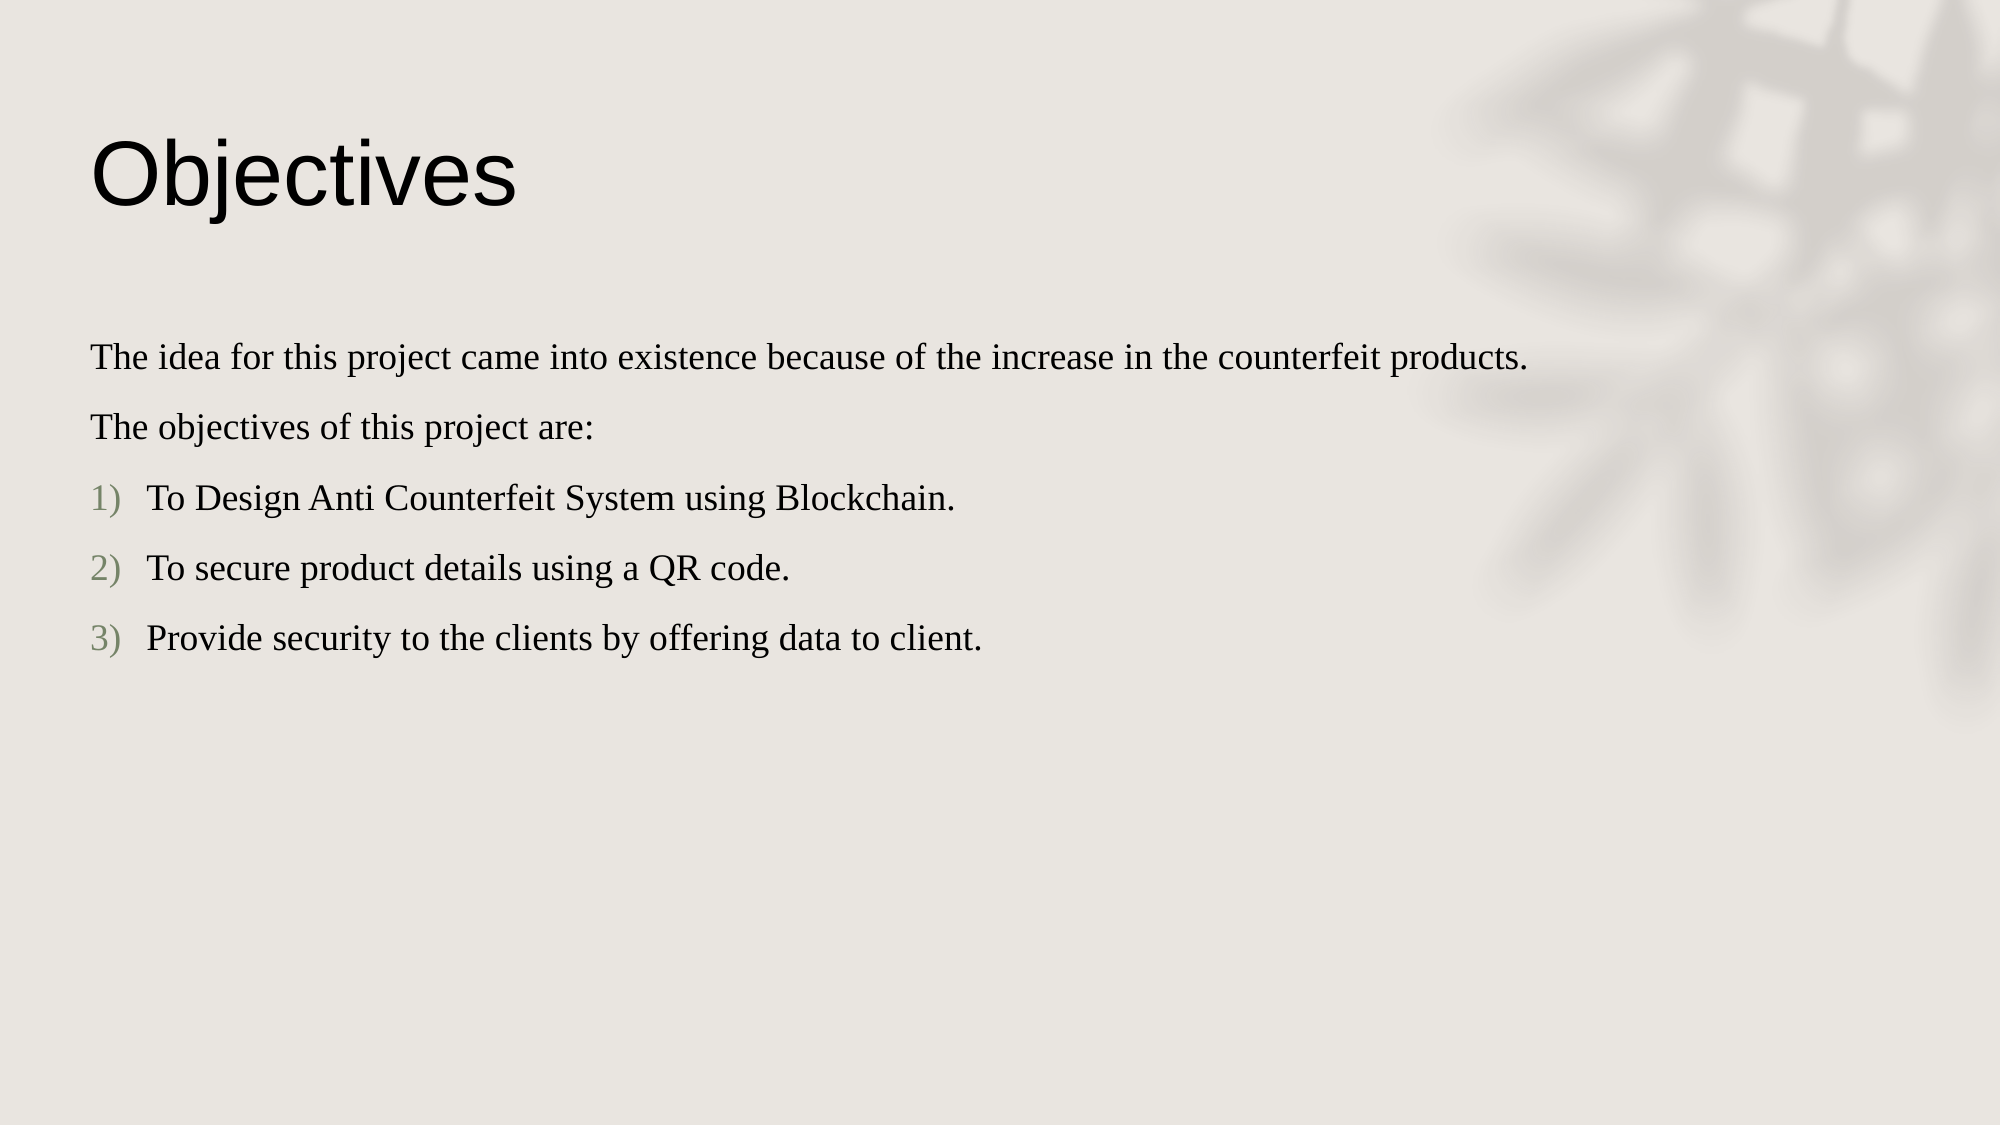

# Objectives
The idea for this project came into existence because of the increase in the counterfeit products.
The objectives of this project are:
To Design Anti Counterfeit System using Blockchain.
To secure product details using a QR code.
Provide security to the clients by offering data to client.